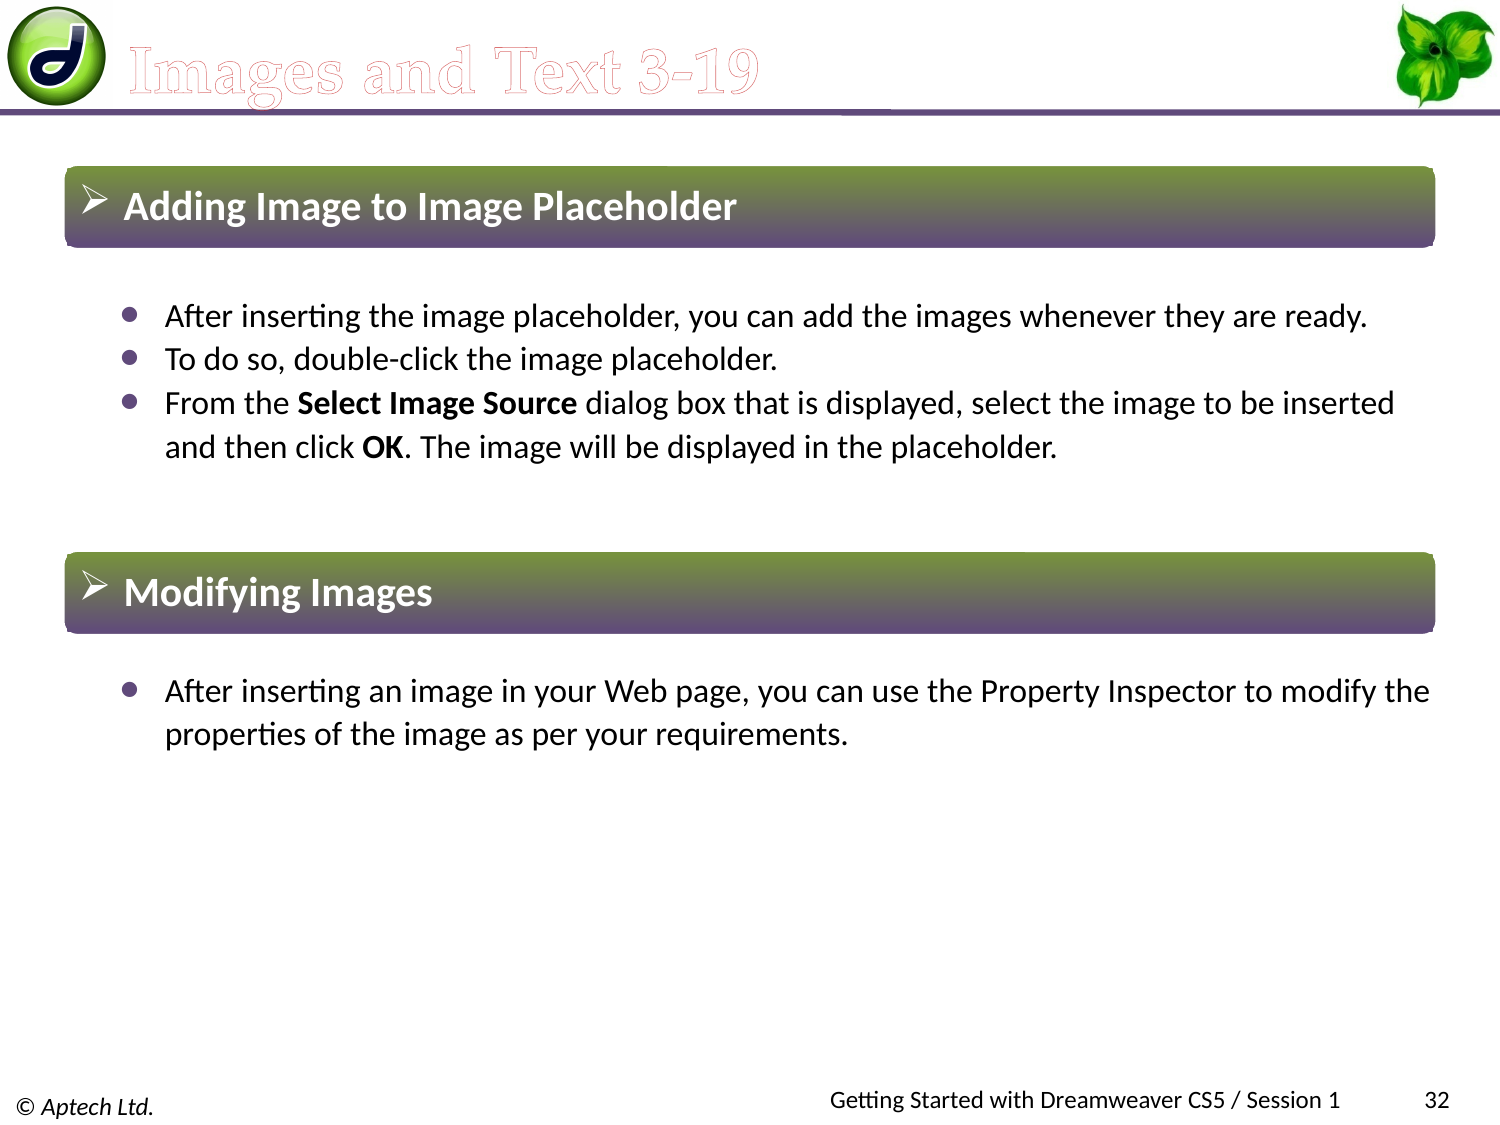

# Images and Text 3-19

 Adding Image to Image Placeholder
After inserting the image placeholder, you can add the images whenever they are ready.
To do so, double-click the image placeholder.
From the Select Image Source dialog box that is displayed, select the image to be inserted and then click OK. The image will be displayed in the placeholder.

 Modifying Images
After inserting an image in your Web page, you can use the Property Inspector to modify the properties of the image as per your requirements.
Getting Started with Dreamweaver CS5 / Session 1
32